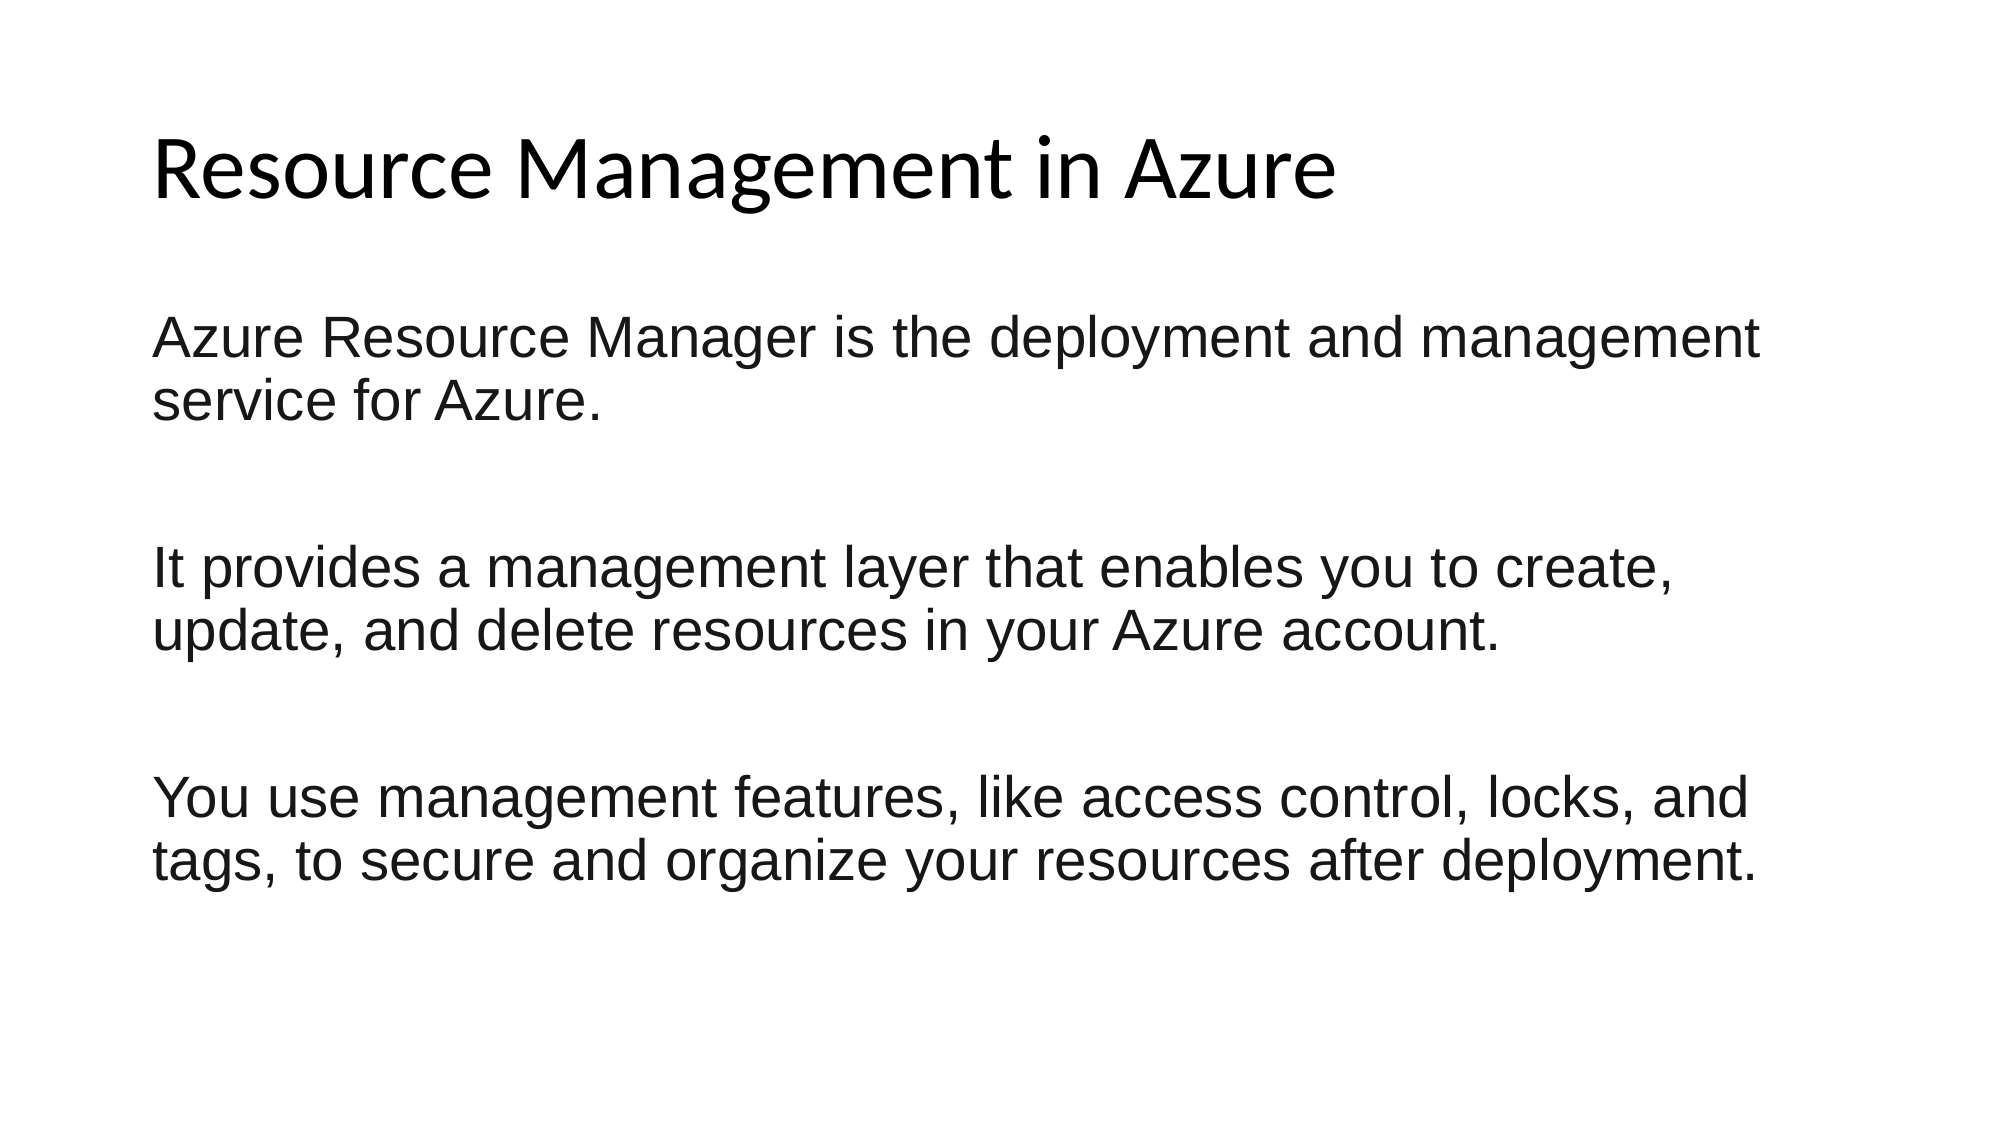

# Resource Management in Azure
Azure Resource Manager is the deployment and management service for Azure.

It provides a management layer that enables you to create, update, and delete resources in your Azure account.

You use management features, like access control, locks, and tags, to secure and organize your resources after deployment.